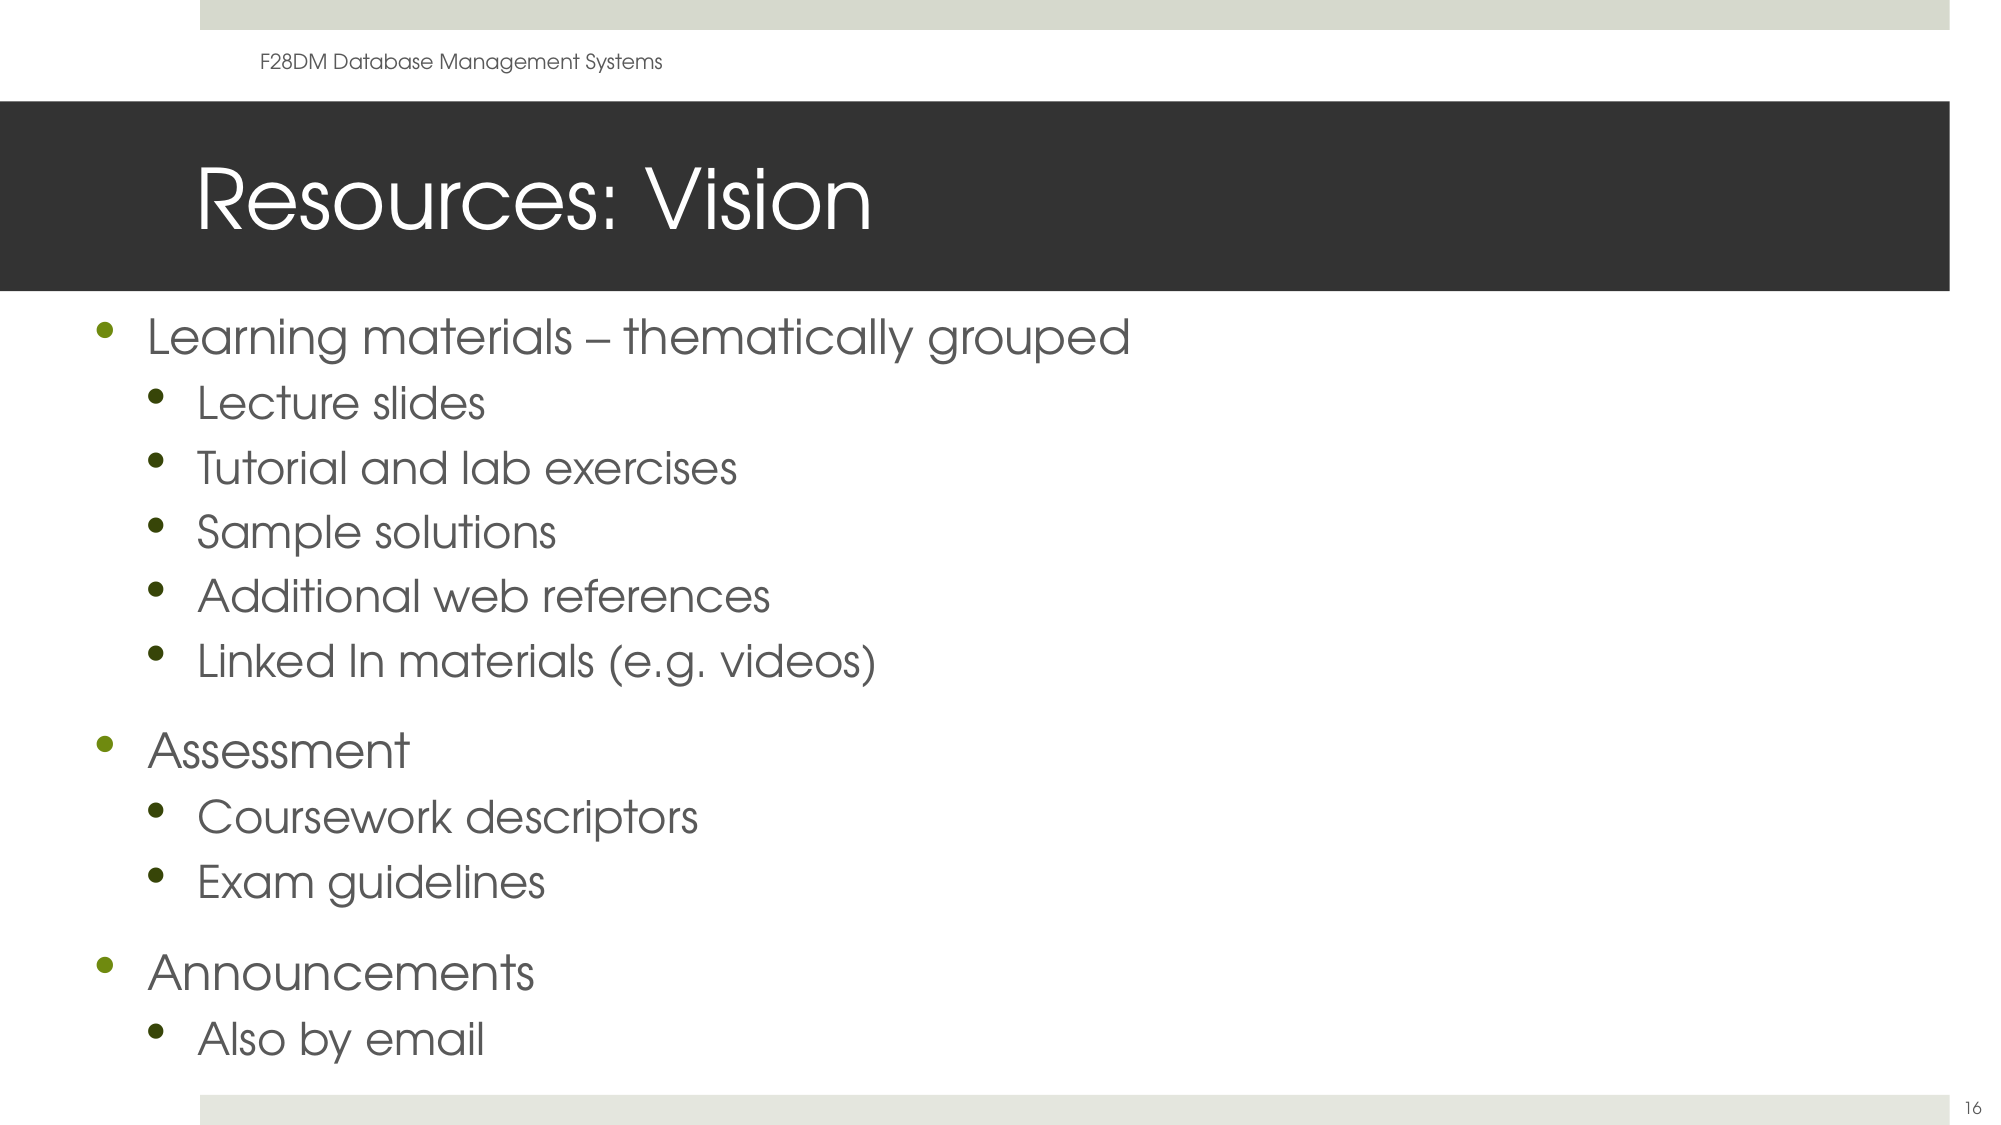

F28DM Database Management Systems

# Resources: Vision
Learning materials – thematically grouped
Lecture slides
Tutorial and lab exercises
Sample solutions
Additional web references
Linked In materials (e.g. videos)
Assessment
Coursework descriptors
Exam guidelines
Announcements
Also by email
16